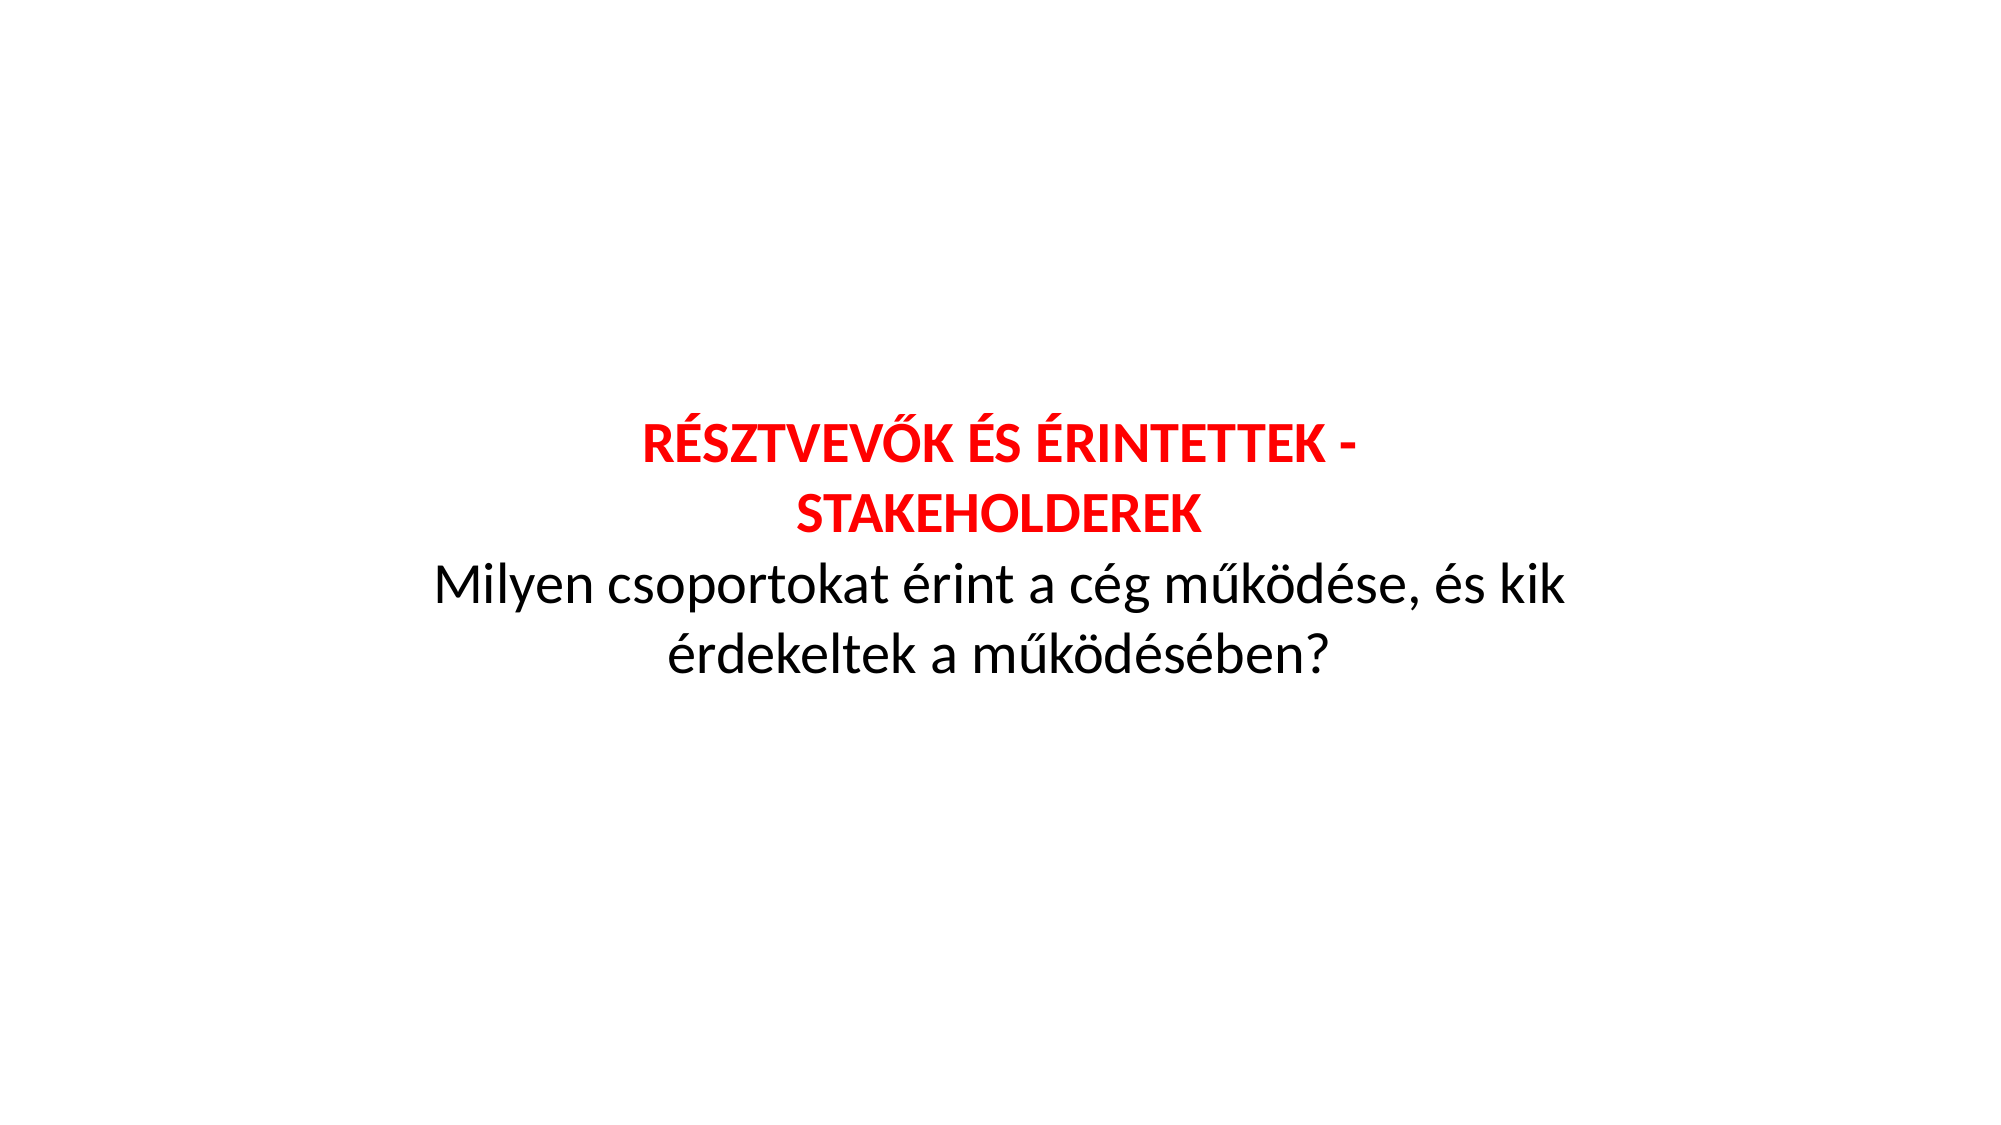

RÉSZTVEVŐK ÉS ÉRINTETTEK - STAKEHOLDEREK

Milyen csoportokat érint a cég működése, és kik érdekeltek a működésében?